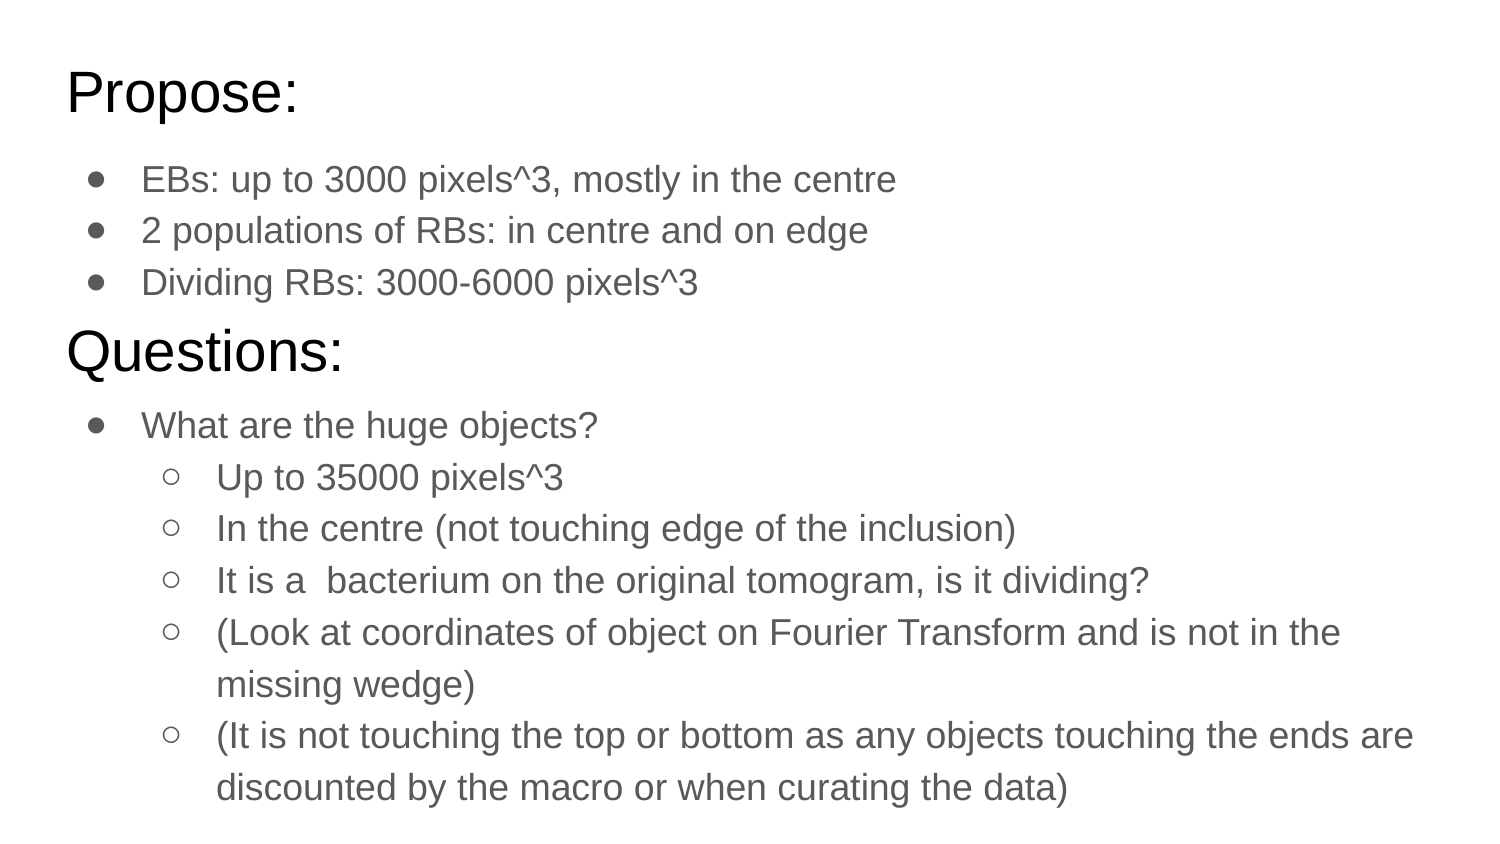

# Propose:
EBs: up to 3000 pixels^3, mostly in the centre
2 populations of RBs: in centre and on edge
Dividing RBs: 3000-6000 pixels^3

Questions:
What are the huge objects?
Up to 35000 pixels^3
In the centre (not touching edge of the inclusion)
It is a  bacterium on the original tomogram, is it dividing?
(Look at coordinates of object on Fourier Transform and is not in the missing wedge)
(It is not touching the top or bottom as any objects touching the ends are discounted by the macro or when curating the data)